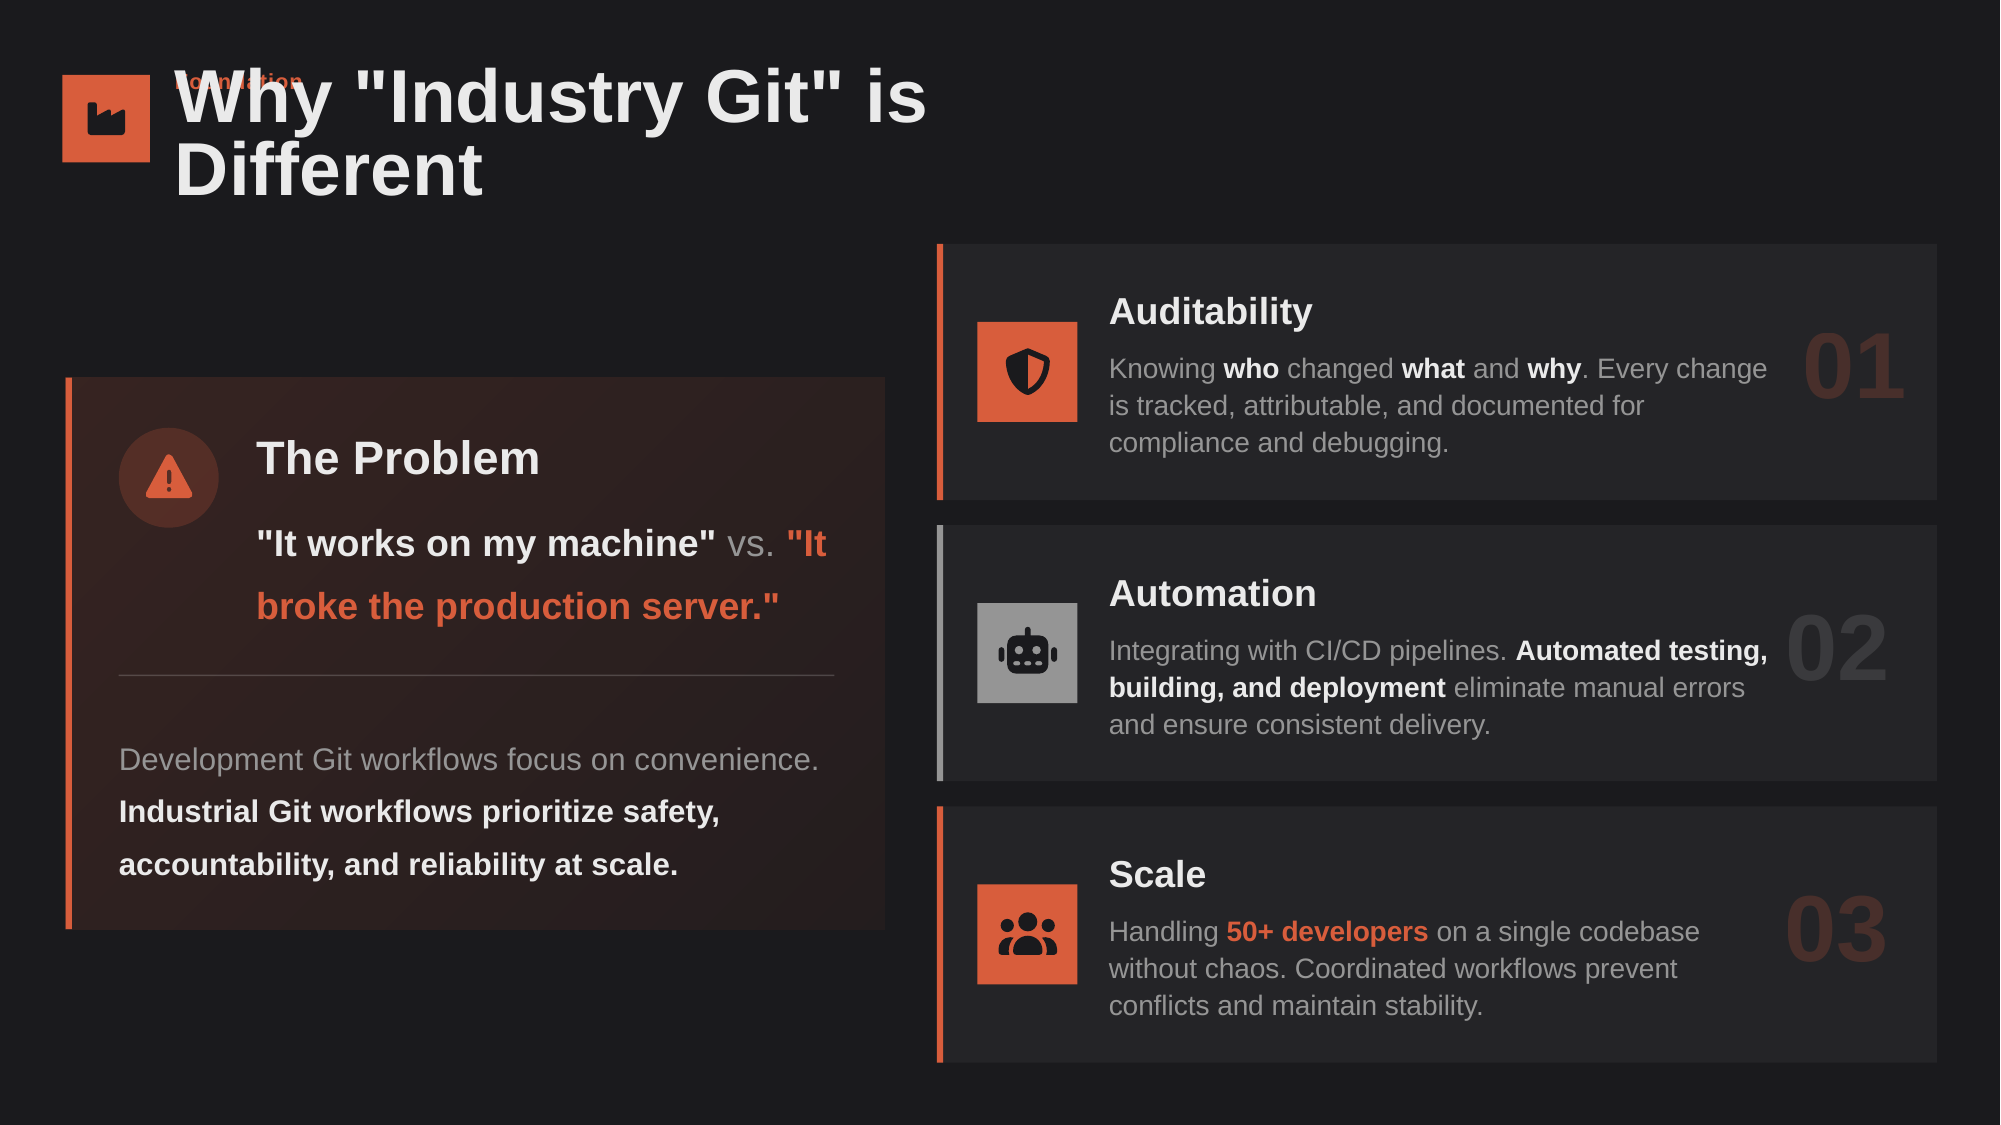

Foundation

Why "Industry Git" is Different

Auditability

01
Knowing who changed what and why. Every change is tracked, attributable, and documented for compliance and debugging.

The Problem

"It works on my machine" vs. "It broke the production server."

Automation

02
Integrating with CI/CD pipelines. Automated testing, building, and deployment eliminate manual errors and ensure consistent delivery.

Development Git workflows focus on convenience. Industrial Git workflows prioritize safety, accountability, and reliability at scale.

Scale

03
Handling 50+ developers on a single codebase without chaos. Coordinated workflows prevent conflicts and maintain stability.